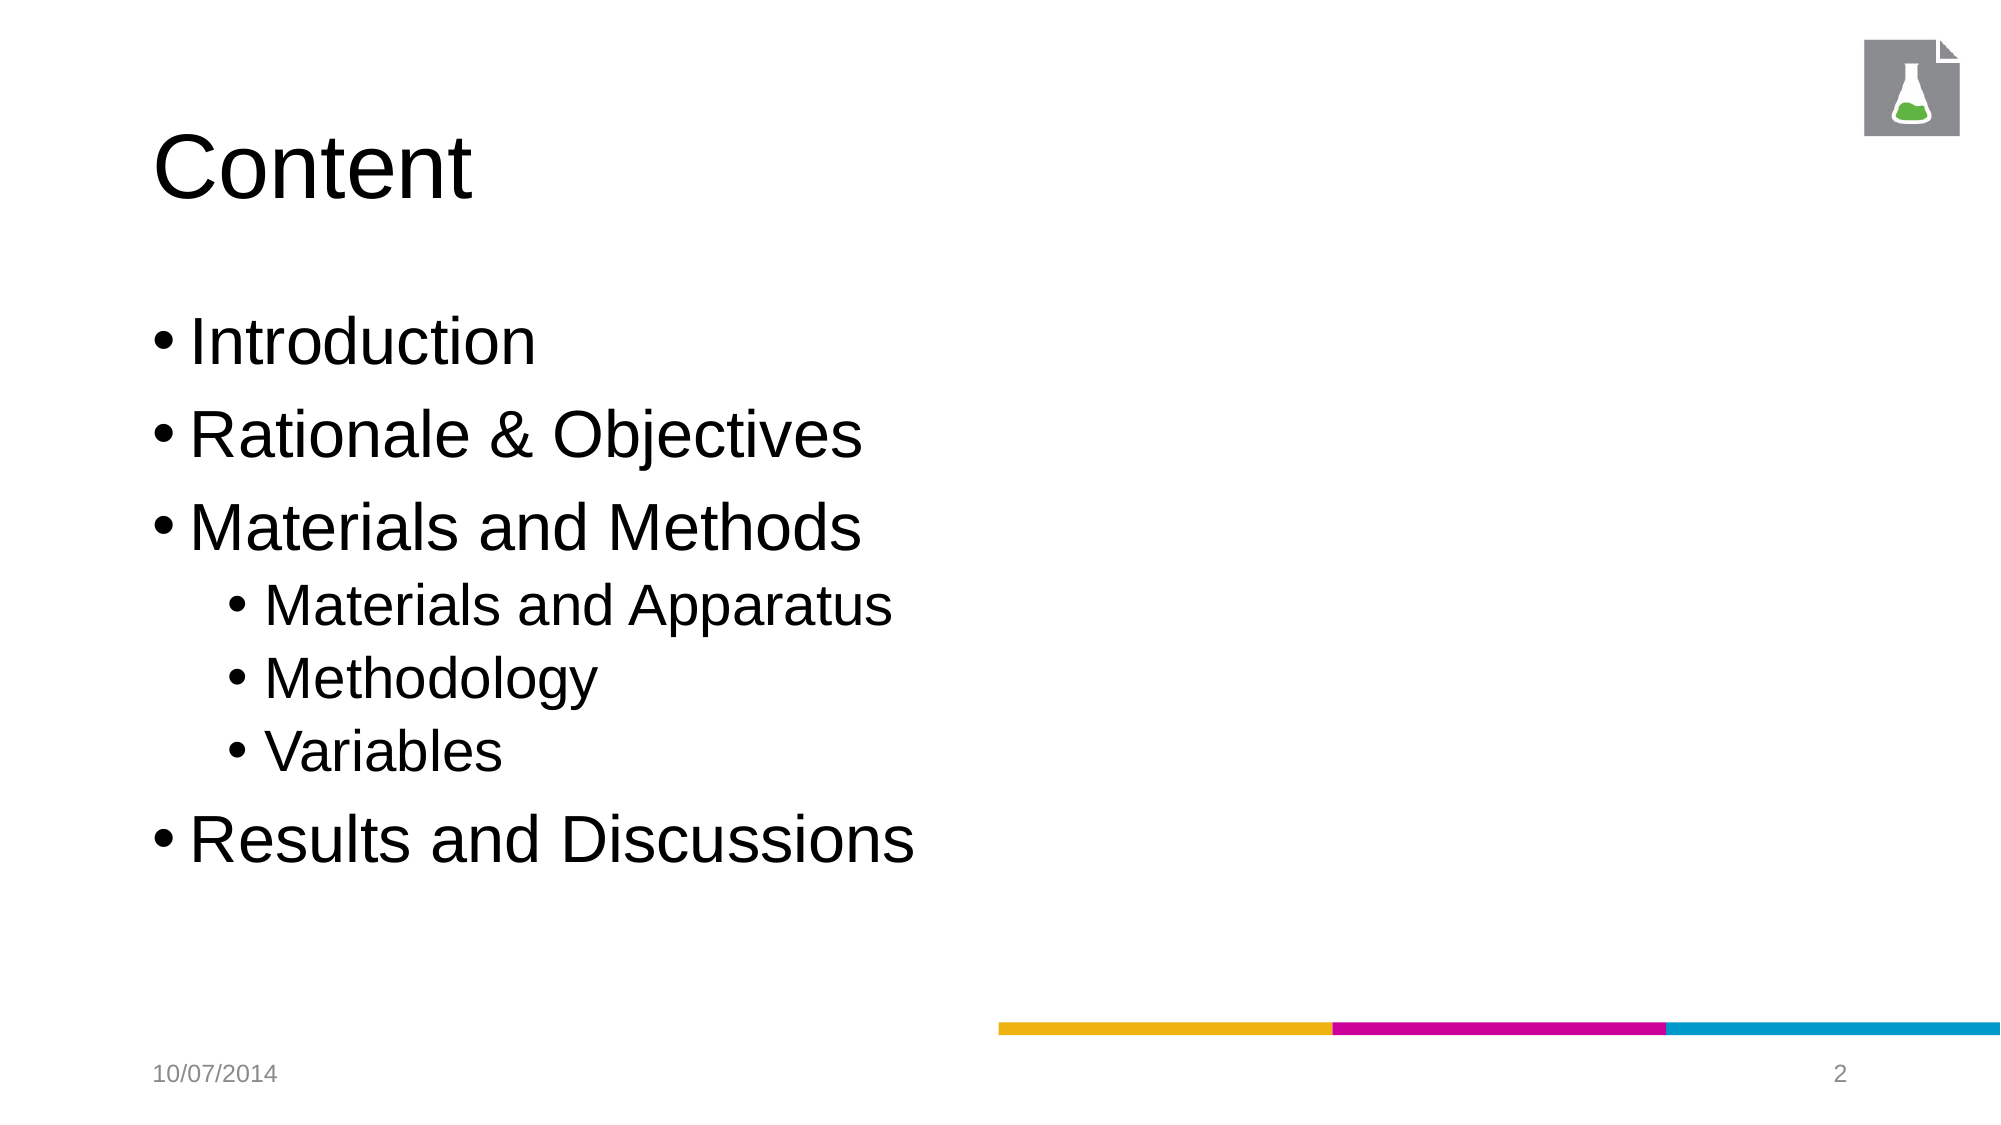

# Content
Introduction
Rationale & Objectives
Materials and Methods
Materials and Apparatus
Methodology
Variables
Results and Discussions
10/07/2014
2